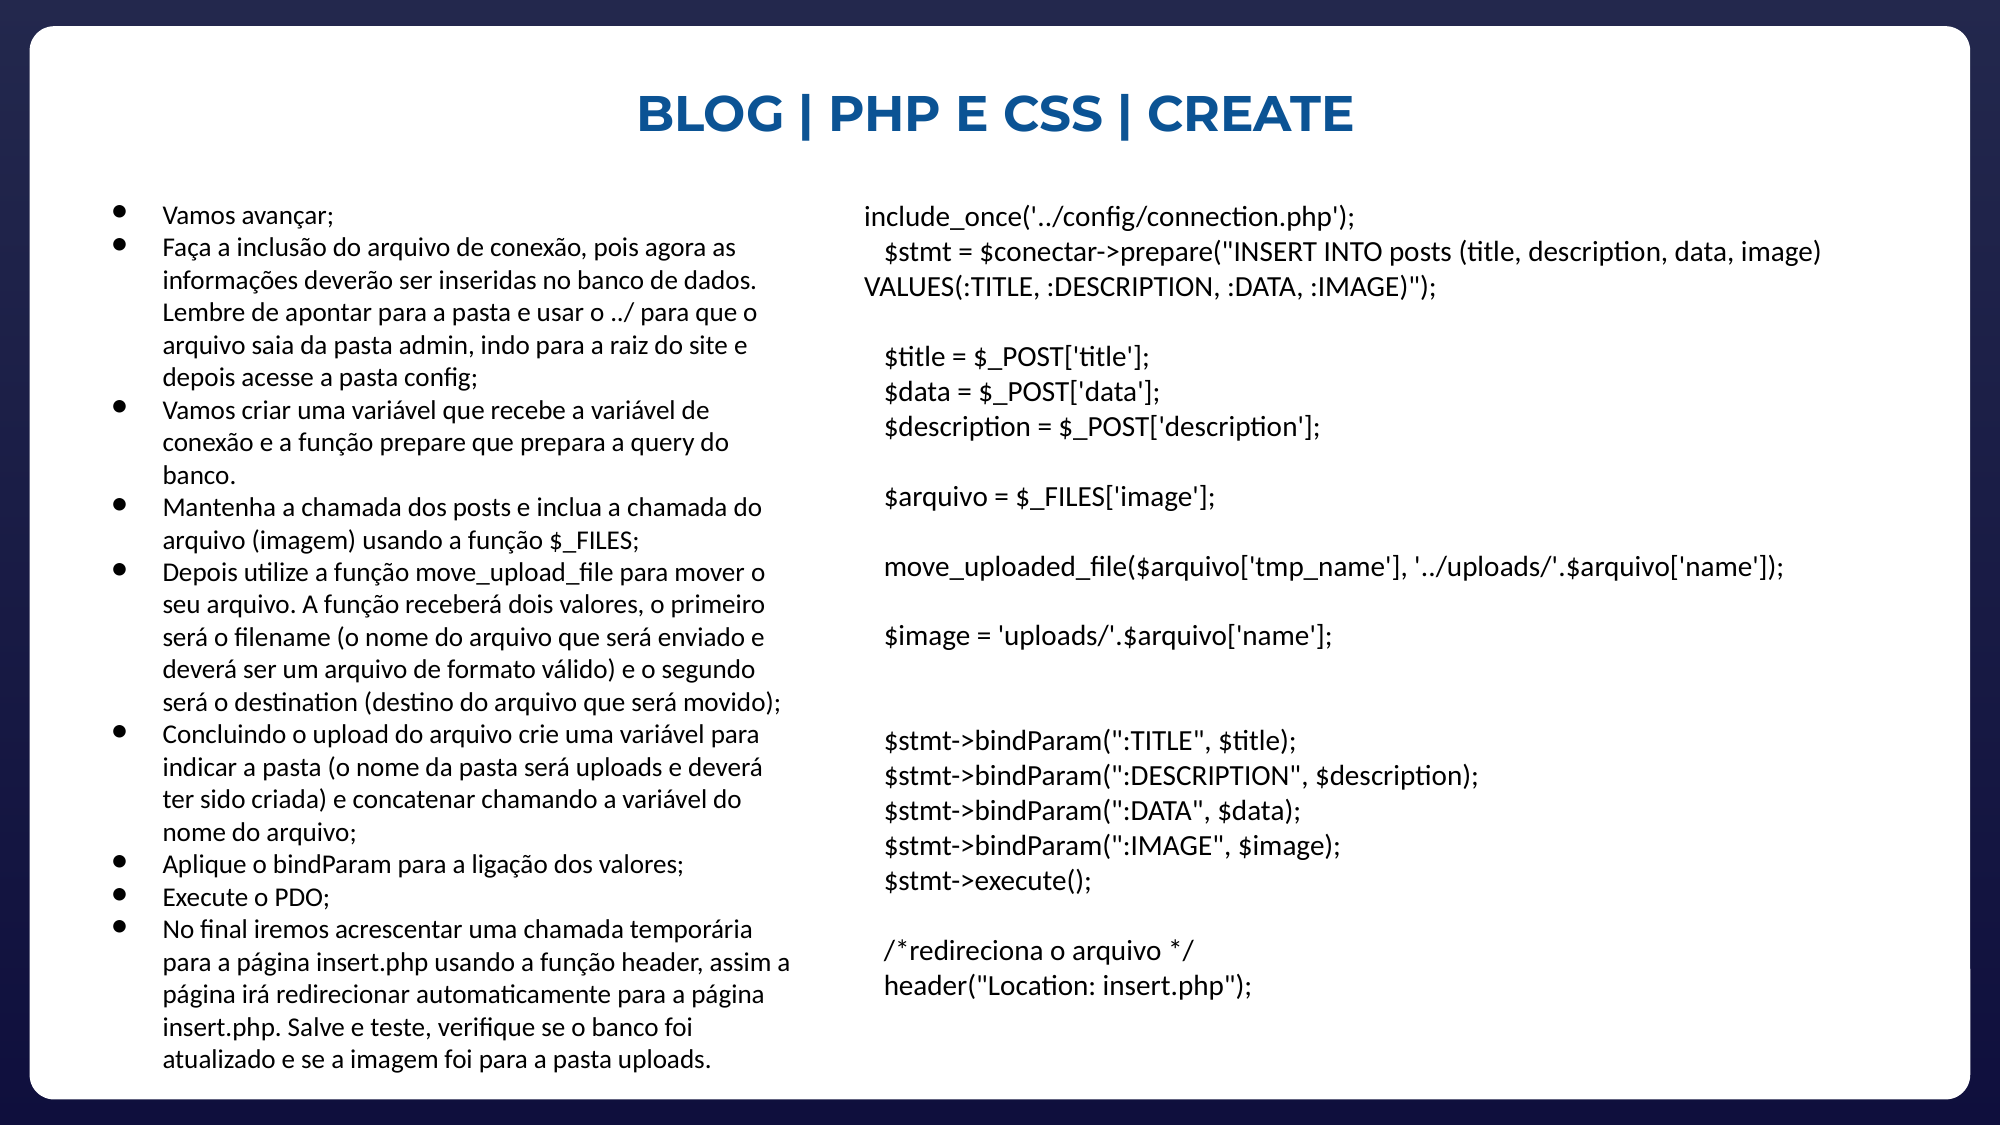

BLOG | PHP E CSS | CREATE
Vamos avançar;
Faça a inclusão do arquivo de conexão, pois agora as informações deverão ser inseridas no banco de dados. Lembre de apontar para a pasta e usar o ../ para que o arquivo saia da pasta admin, indo para a raiz do site e depois acesse a pasta config;
Vamos criar uma variável que recebe a variável de conexão e a função prepare que prepara a query do banco.
Mantenha a chamada dos posts e inclua a chamada do arquivo (imagem) usando a função $_FILES;
Depois utilize a função move_upload_file para mover o seu arquivo. A função receberá dois valores, o primeiro será o filename (o nome do arquivo que será enviado e deverá ser um arquivo de formato válido) e o segundo será o destination (destino do arquivo que será movido);
Concluindo o upload do arquivo crie uma variável para indicar a pasta (o nome da pasta será uploads e deverá  ter sido criada) e concatenar chamando a variável do nome do arquivo;
Aplique o bindParam para a ligação dos valores;
Execute o PDO;
No final iremos acrescentar uma chamada temporária para a página insert.php usando a função header, assim a página irá redirecionar automaticamente para a página insert.php. Salve e teste, verifique se o banco foi atualizado e se a imagem foi para a pasta uploads.
include_once('../config/connection.php');
   $stmt = $conectar->prepare("INSERT INTO posts (title, description, data, image) VALUES(:TITLE, :DESCRIPTION, :DATA, :IMAGE)");

   $title = $_POST['title'];
   $data = $_POST['data'];
   $description = $_POST['description'];

   $arquivo = $_FILES['image'];

   move_uploaded_file($arquivo['tmp_name'], '../uploads/'.$arquivo['name']);

   $image = 'uploads/'.$arquivo['name'];

   $stmt->bindParam(":TITLE", $title);
   $stmt->bindParam(":DESCRIPTION", $description);
   $stmt->bindParam(":DATA", $data);
   $stmt->bindParam(":IMAGE", $image);
   $stmt->execute();

   /*redireciona o arquivo */
   header("Location: insert.php");